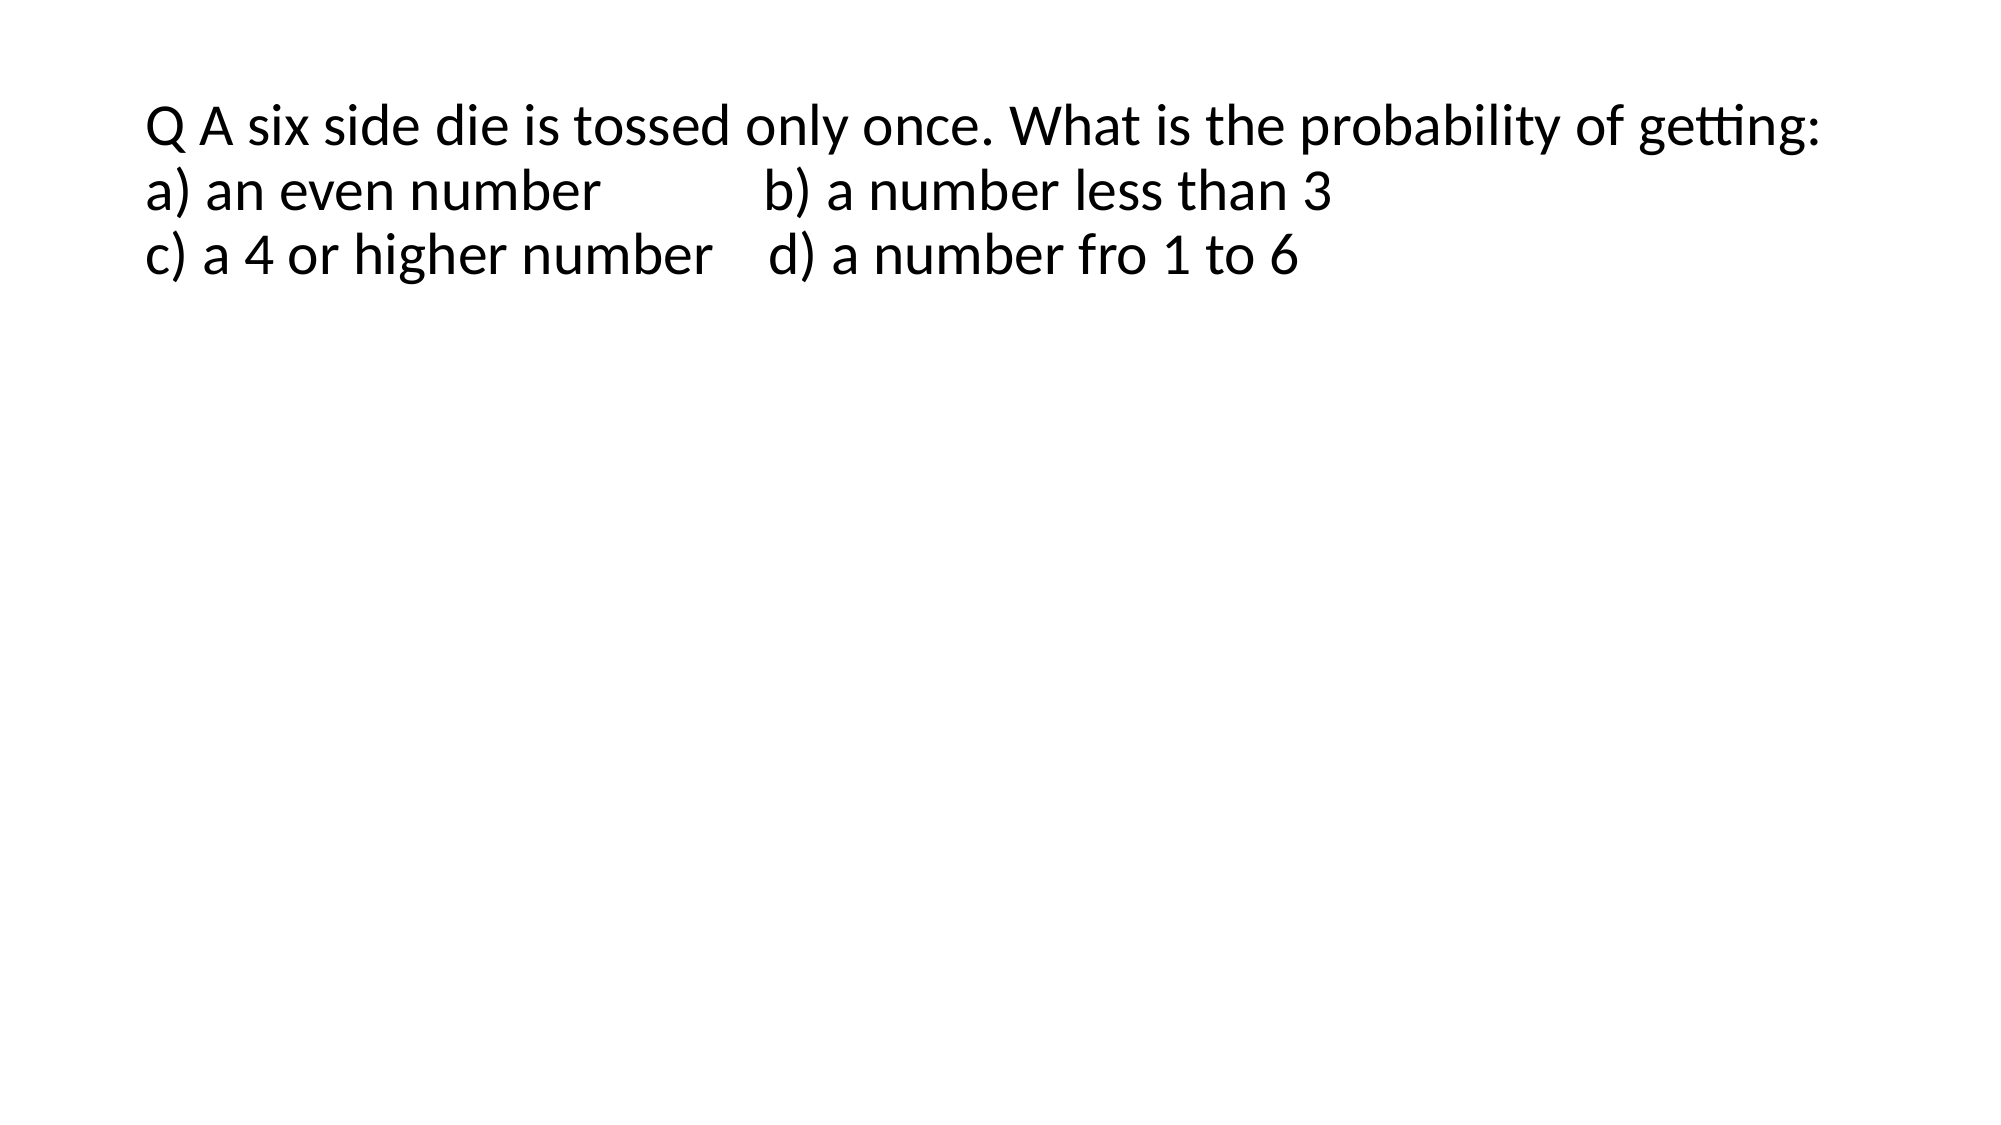

# Q A six side die is tossed only once. What is the probability of getting: a) an even number            b) a number less than 3 c) a 4 or higher number    d) a number fro 1 to 6